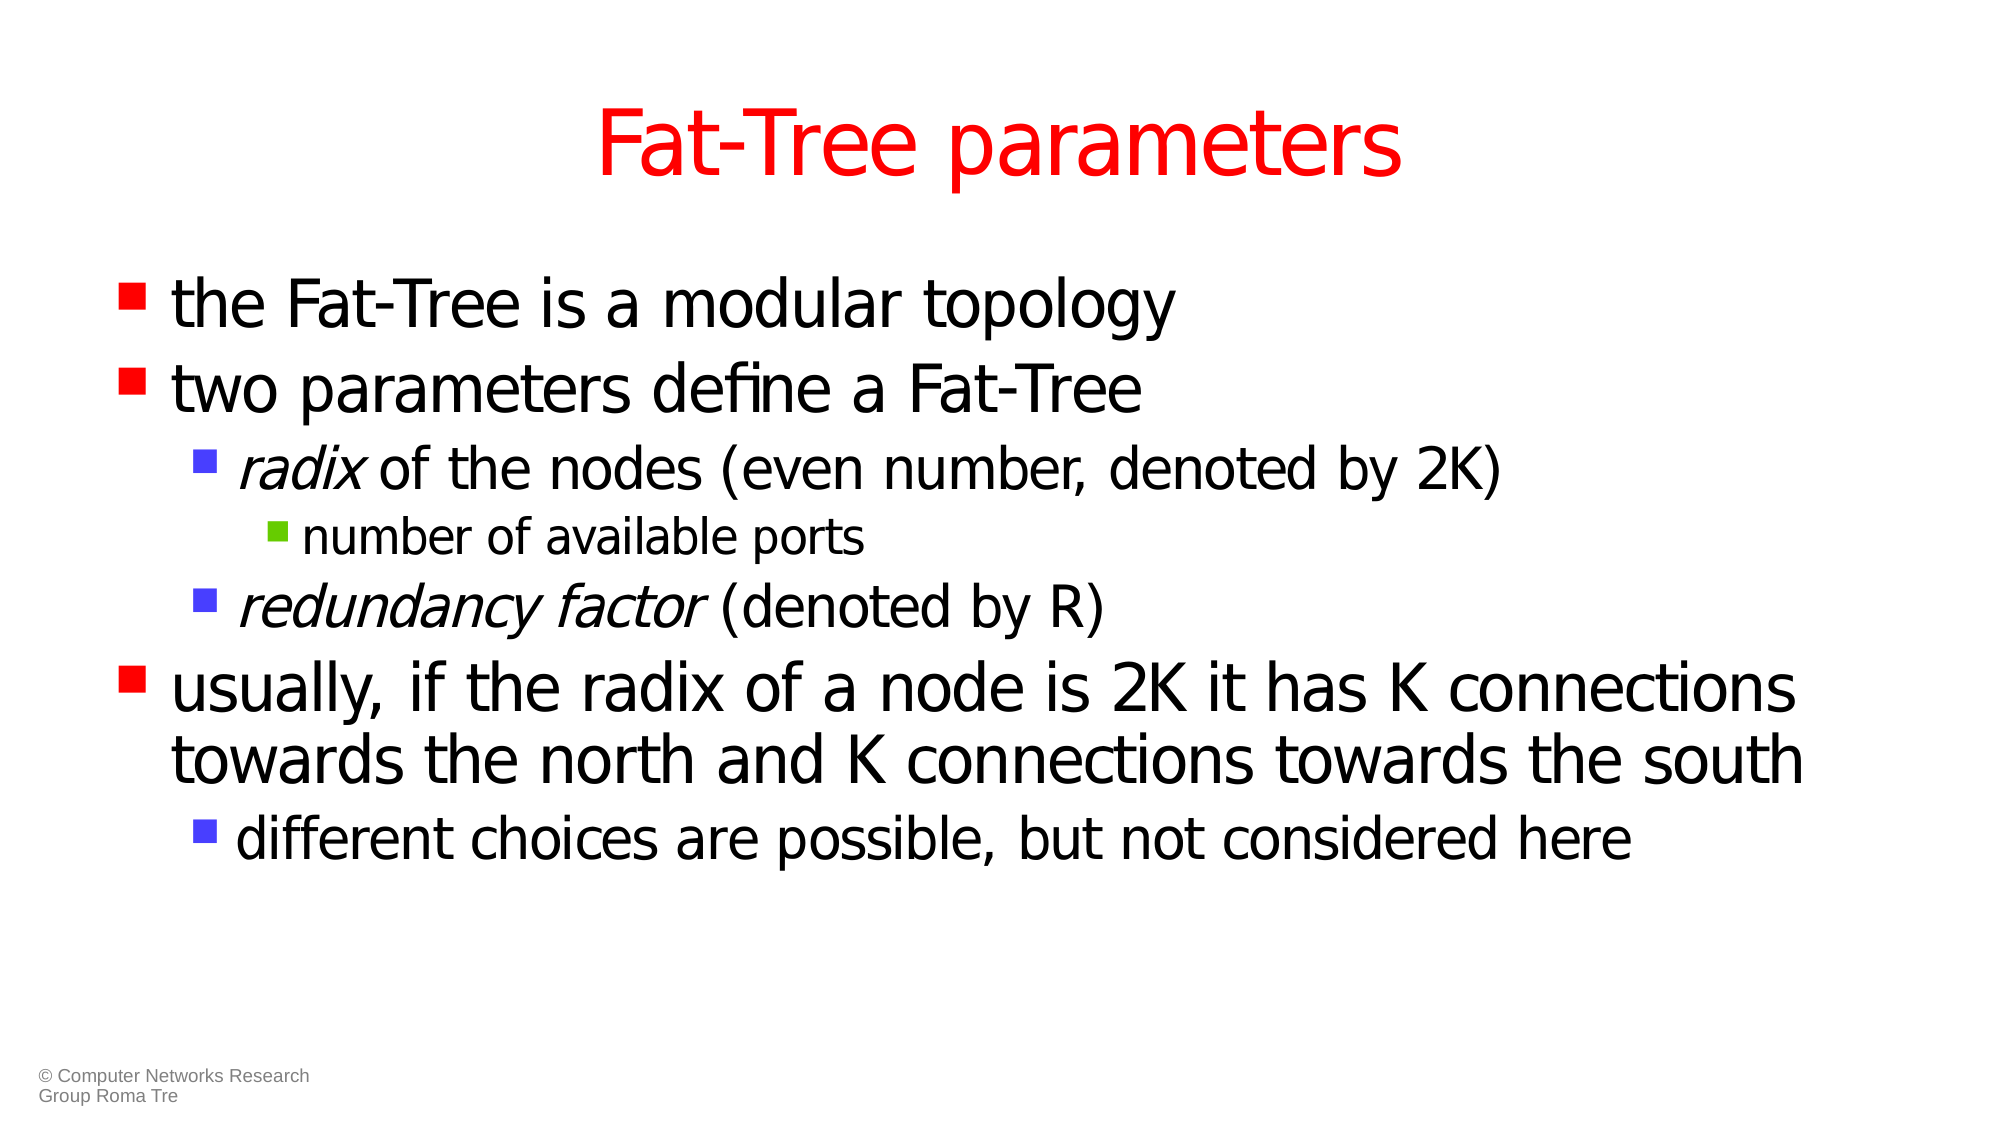

# Fat-Tree parameters
the Fat-Tree is a modular topology
two parameters define a Fat-Tree
radix of the nodes (even number, denoted by 2K)
number of available ports
redundancy factor (denoted by R)
usually, if the radix of a node is 2K it has K connections towards the north and K connections towards the south
different choices are possible, but not considered here